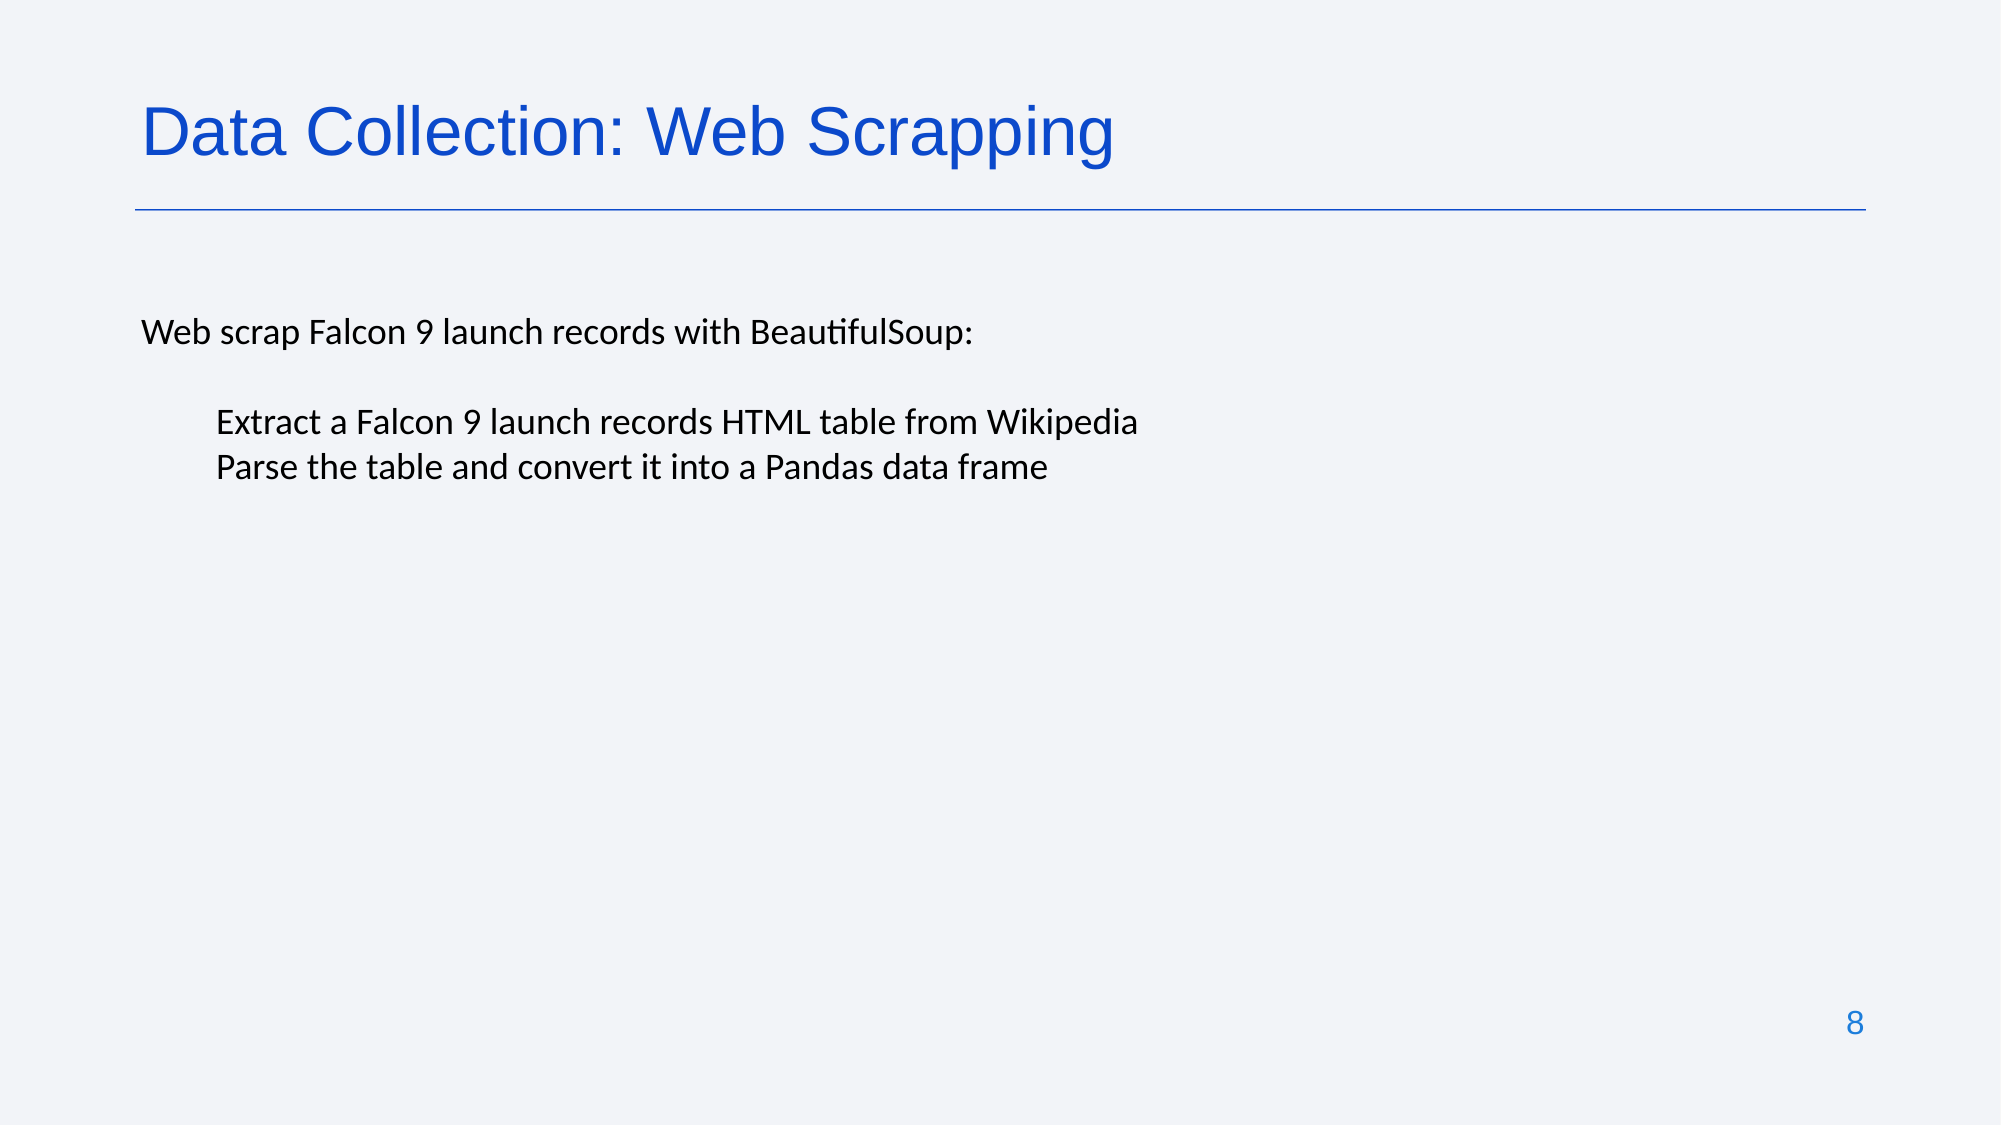

Data Collection: Web Scrapping
Web scrap Falcon 9 launch records with BeautifulSoup:

Extract a Falcon 9 launch records HTML table from Wikipedia
Parse the table and convert it into a Pandas data frame
8